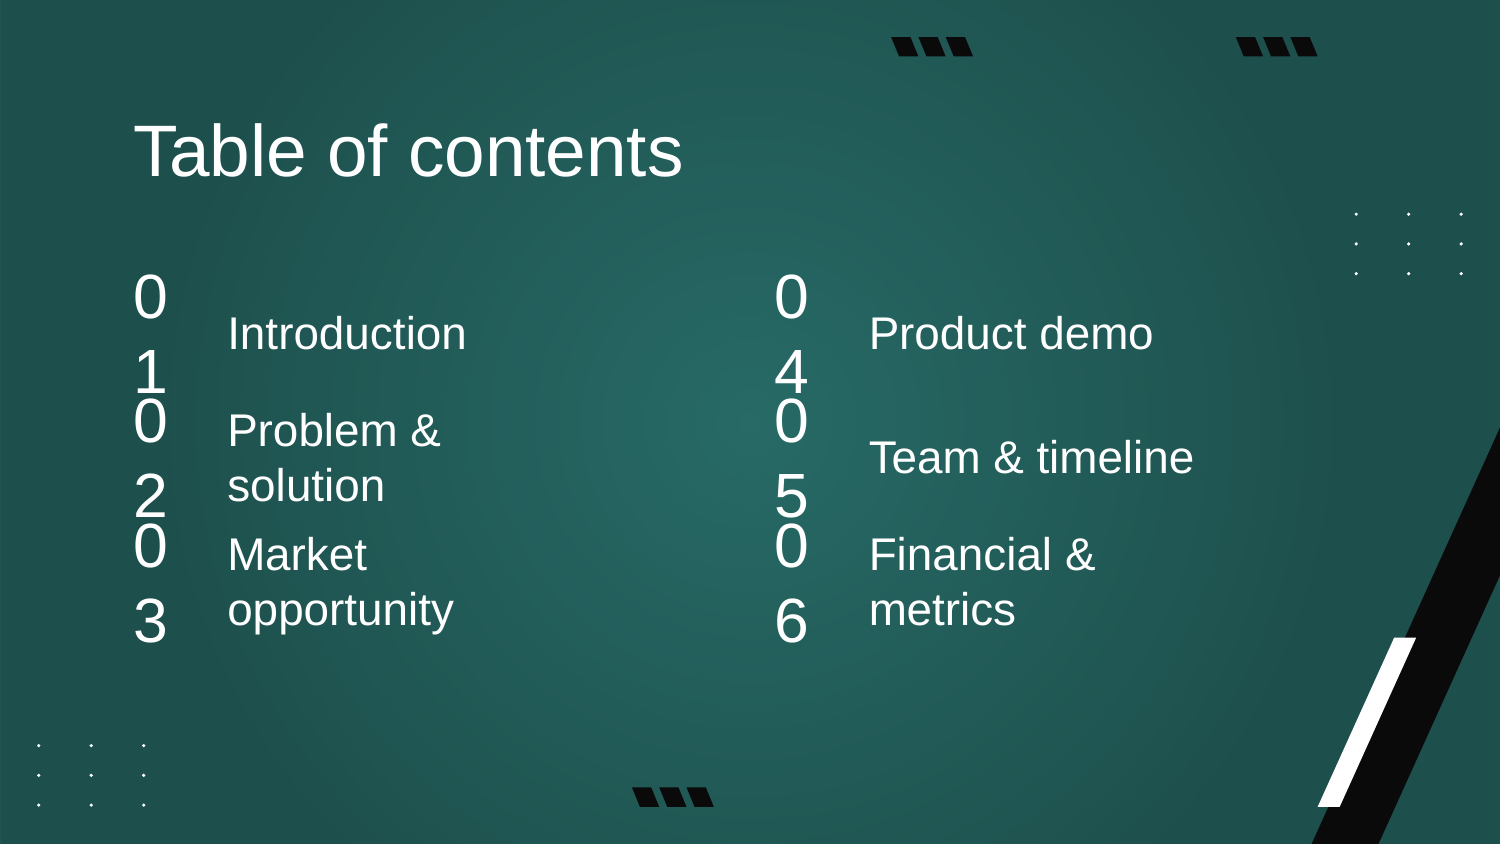

Table of contents
# 01
Introduction
04
Product demo
02
Problem & solution
05
Team & timeline
03
Market opportunity
06
Financial & metrics